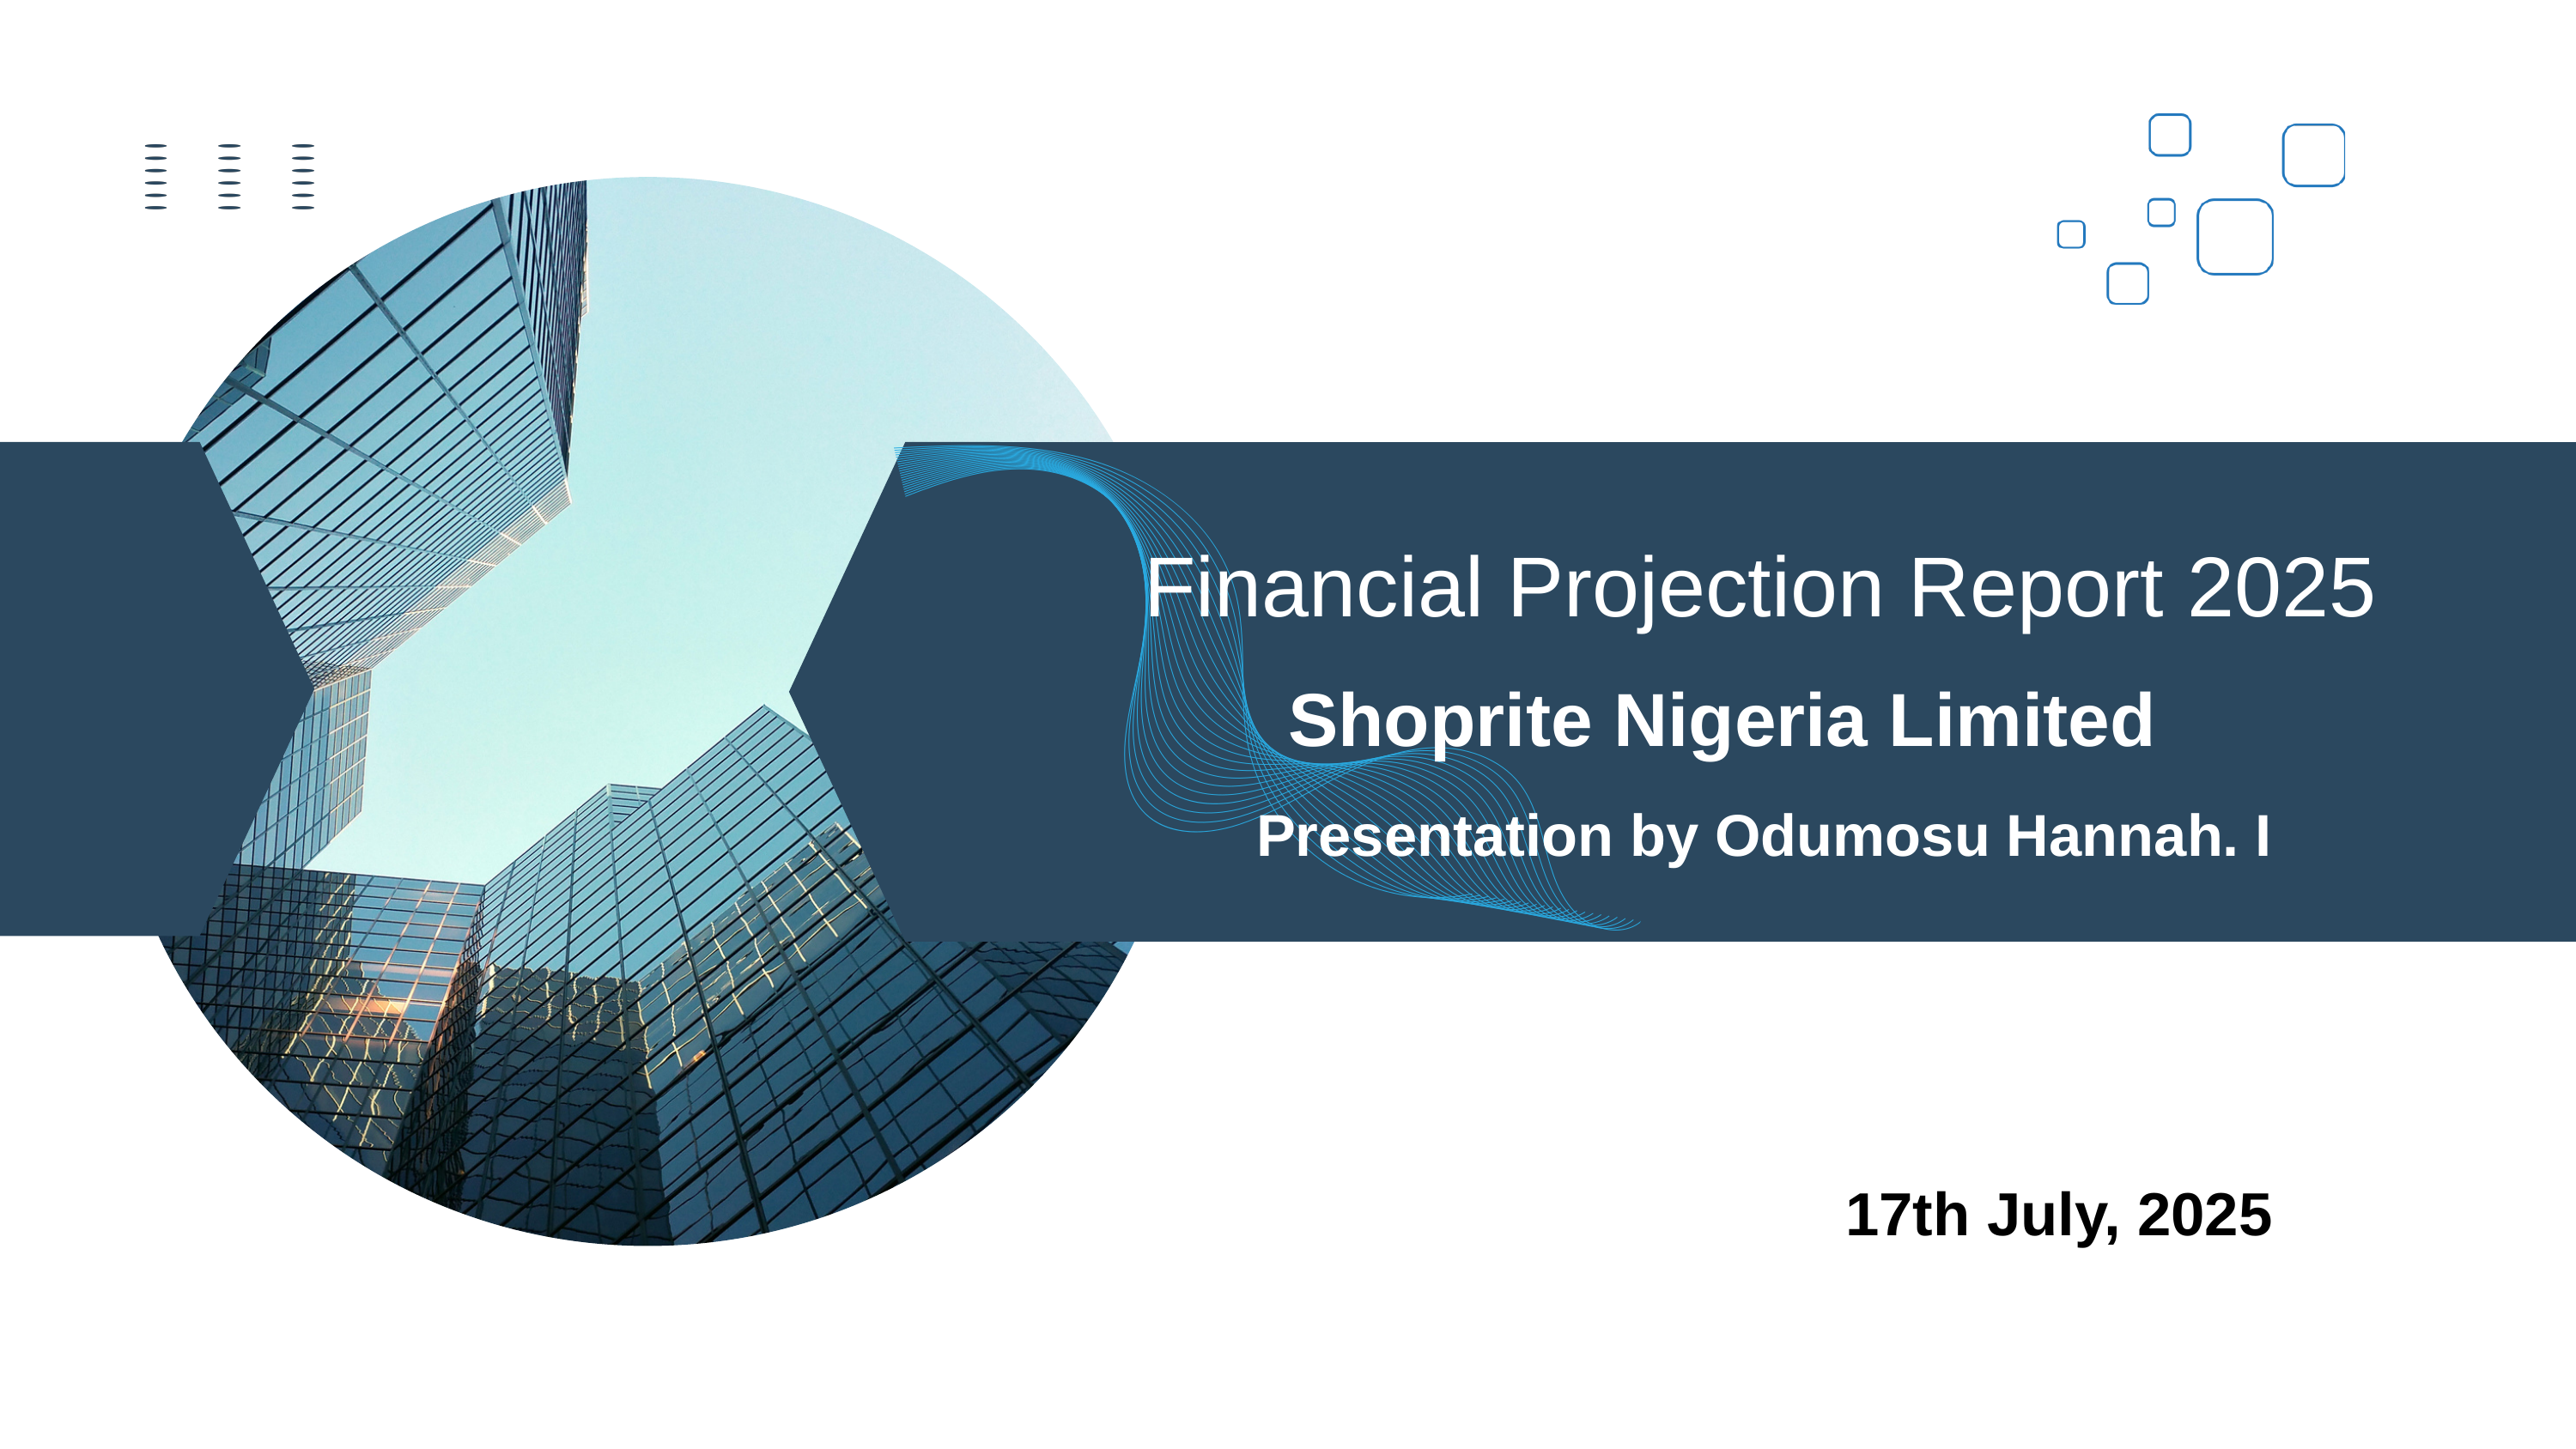

Financial Projection Report 2025
Shoprite Nigeria Limited
Presentation by Odumosu Hannah. I
17th July, 2025